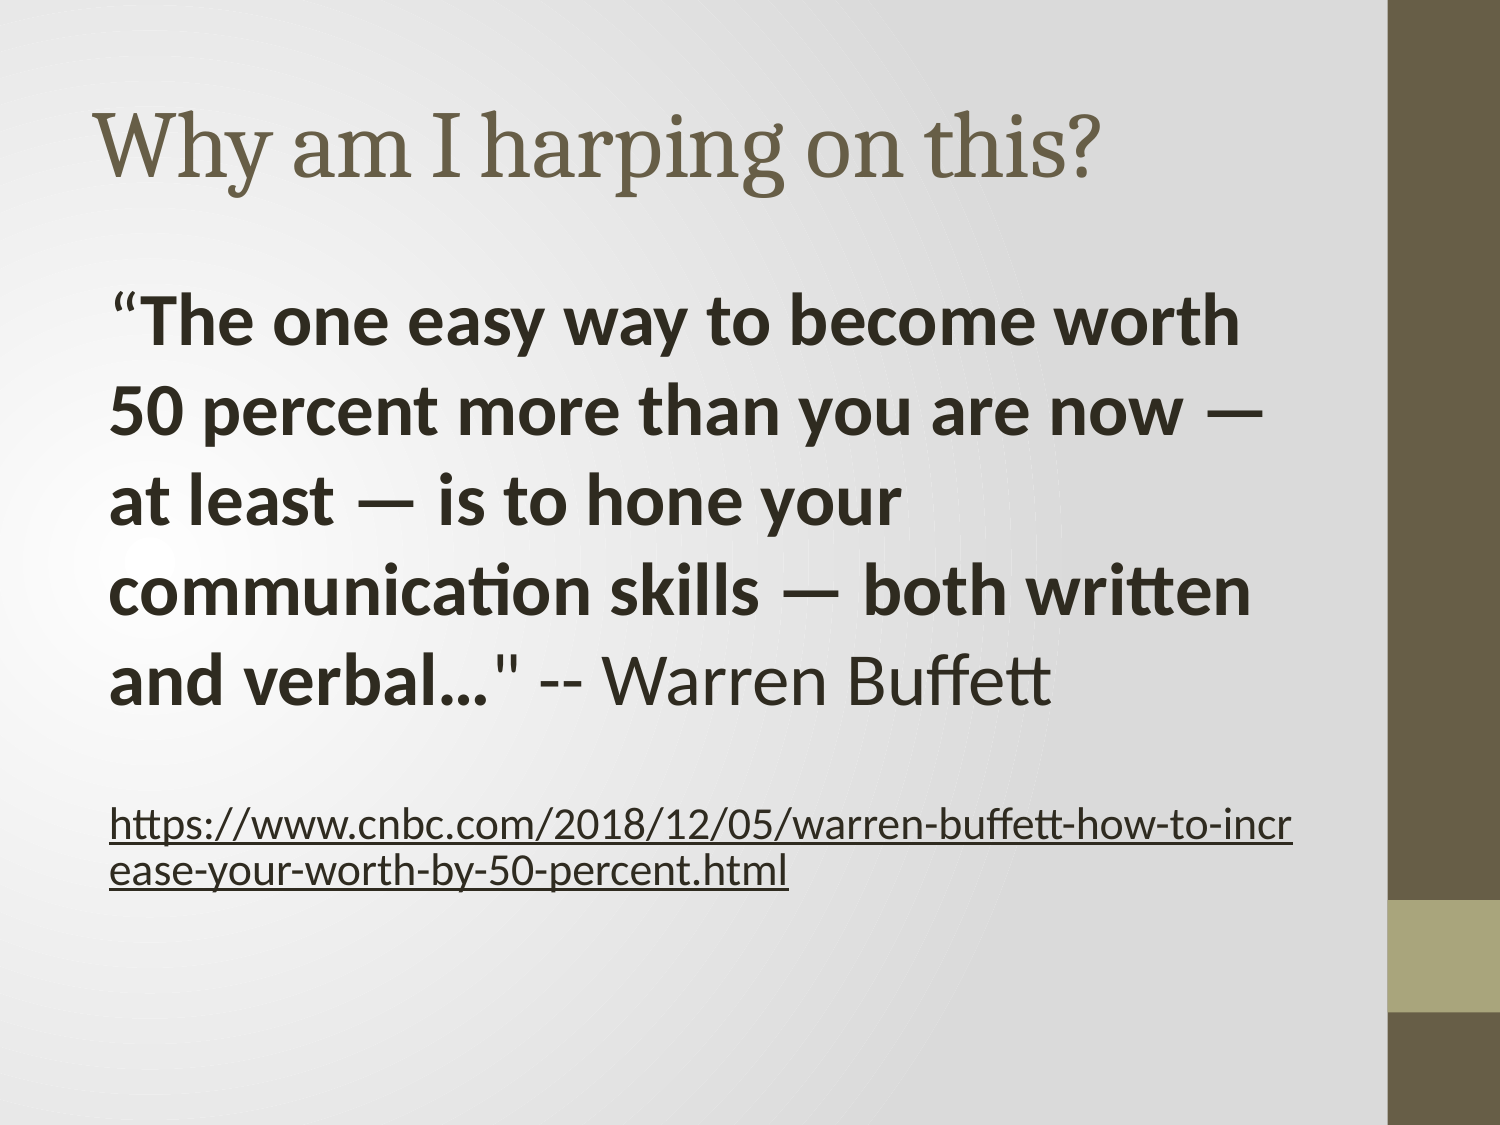

# Why am I harping on this?
“The one easy way to become worth 50 percent more than you are now — at least — is to hone your communication skills — both written and verbal…" -- Warren Buffett

https://www.cnbc.com/2018/12/05/warren-buffett-how-to-increase-your-worth-by-50-percent.html